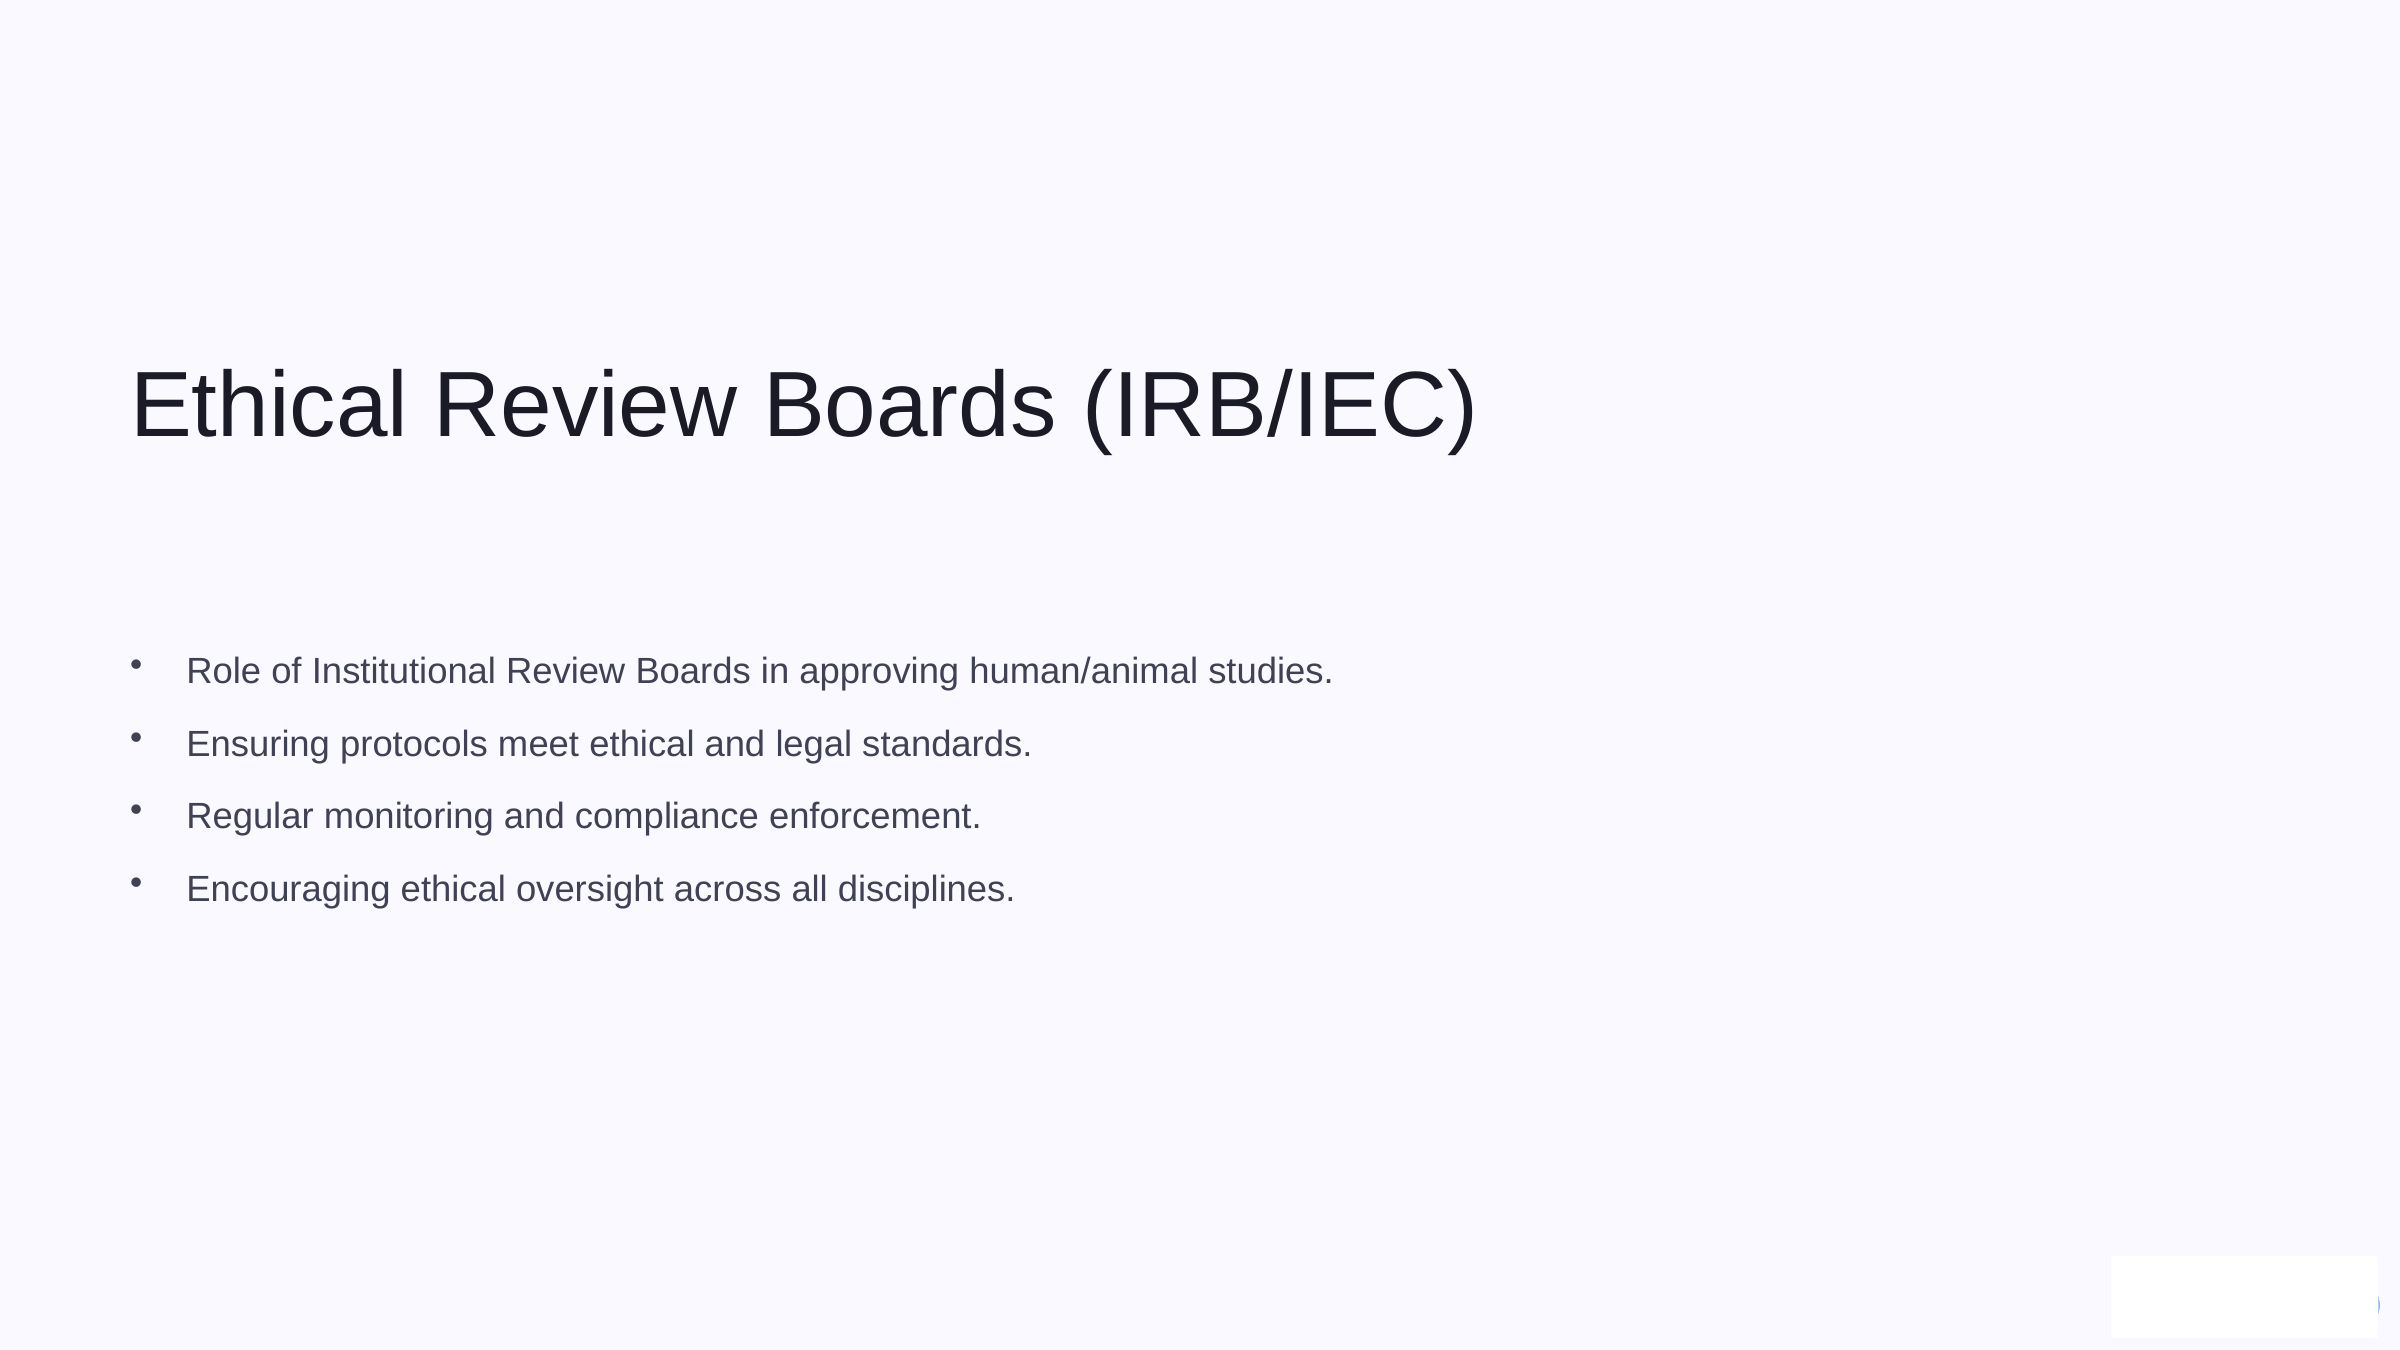

Ethical Review Boards (IRB/IEC)

Role of Institutional Review Boards in approving human/animal studies.
Ensuring protocols meet ethical and legal standards.
Regular monitoring and compliance enforcement.
Encouraging ethical oversight across all disciplines.